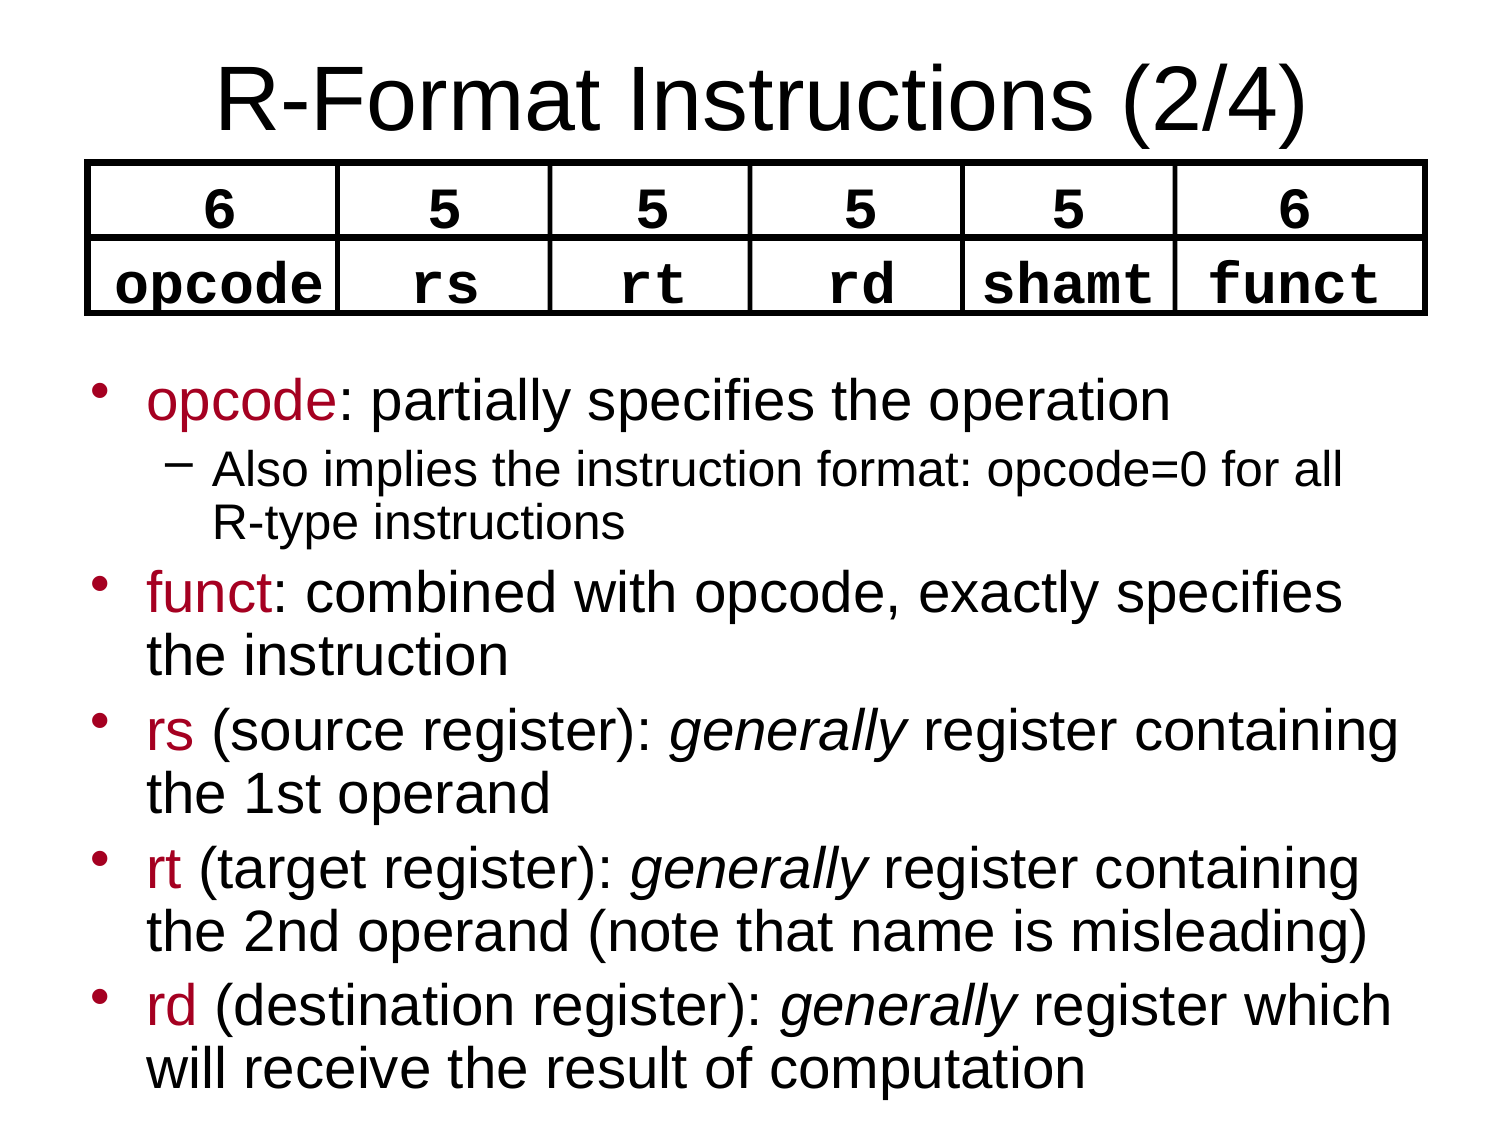

# R-Format Instructions (2/4)

6
5
5
5
5
6

opcode
rs
rt
rd
shamt
funct

opcode: partially specifies the operation
Also implies the instruction format: opcode=0 for all R-type instructions
funct: combined with opcode, exactly specifies the instruction
rs (source register): generally register containing the 1st operand
rt (target register): generally register containing the 2nd operand (note that name is misleading)
rd (destination register): generally register which will receive the result of computation